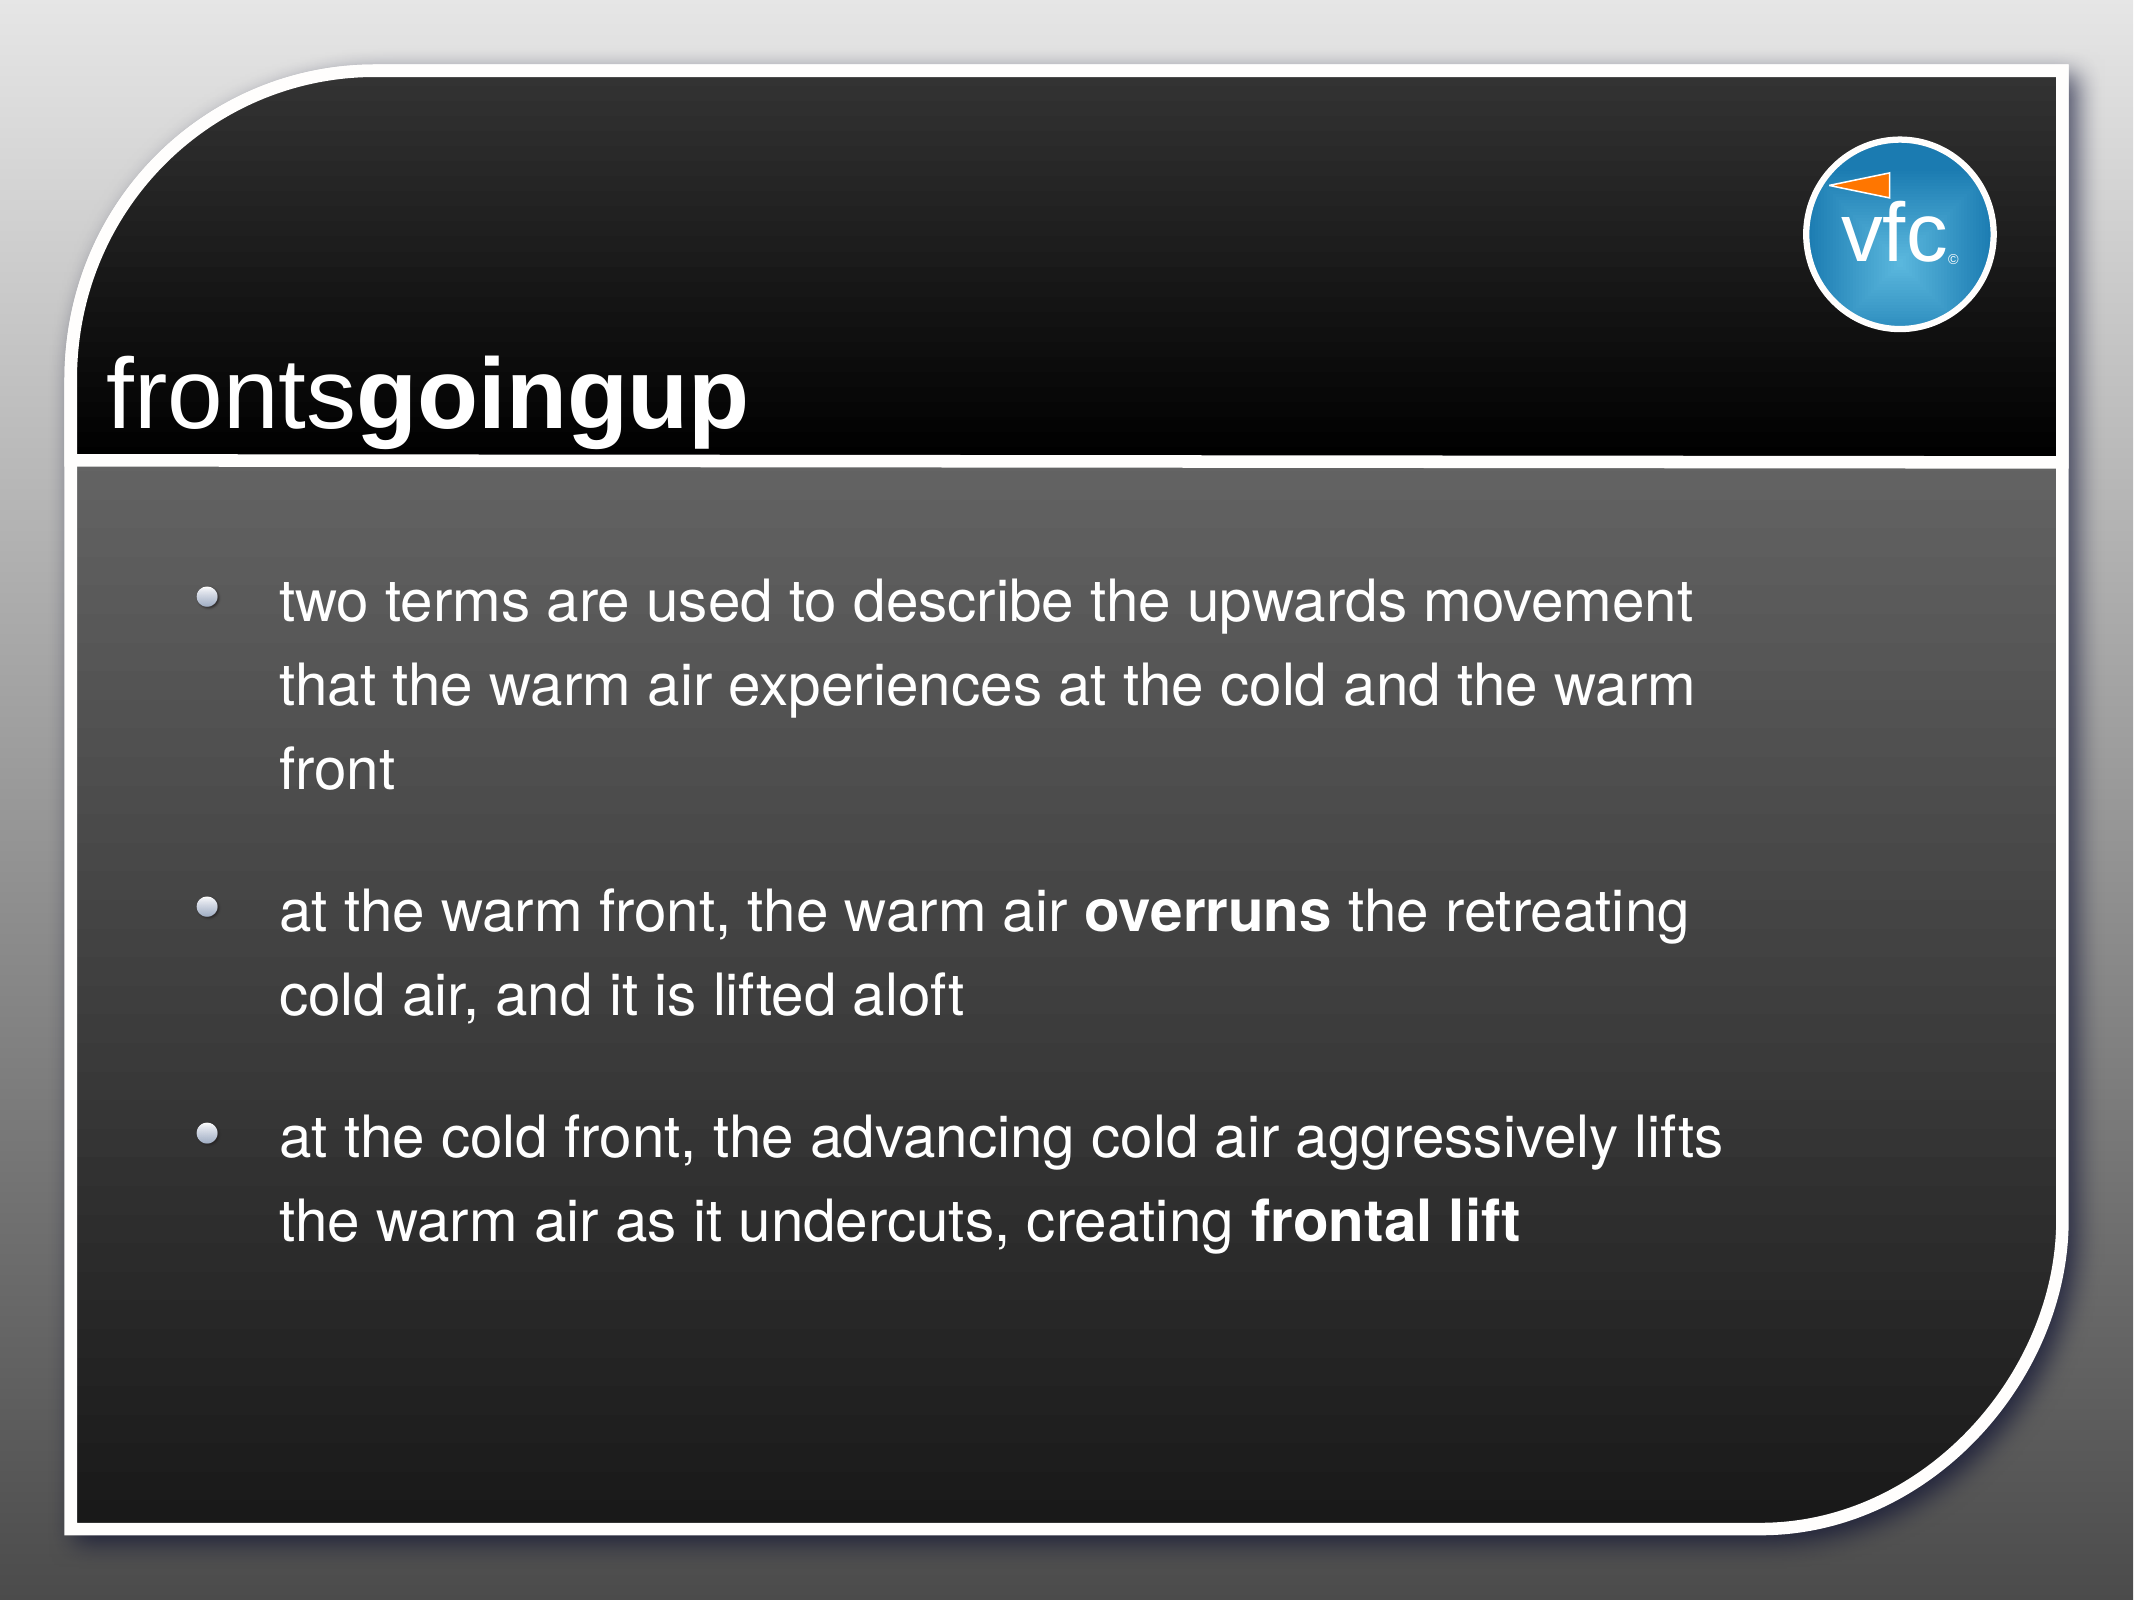

vfc©

# frontsgoingup

two terms are used to describe the upwards movement that the warm air experiences at the cold and the warm front
at the warm front, the warm air overruns the retreating cold air, and it is lifted aloft
at the cold front, the advancing cold air aggressively lifts the warm air as it undercuts, creating frontal lift